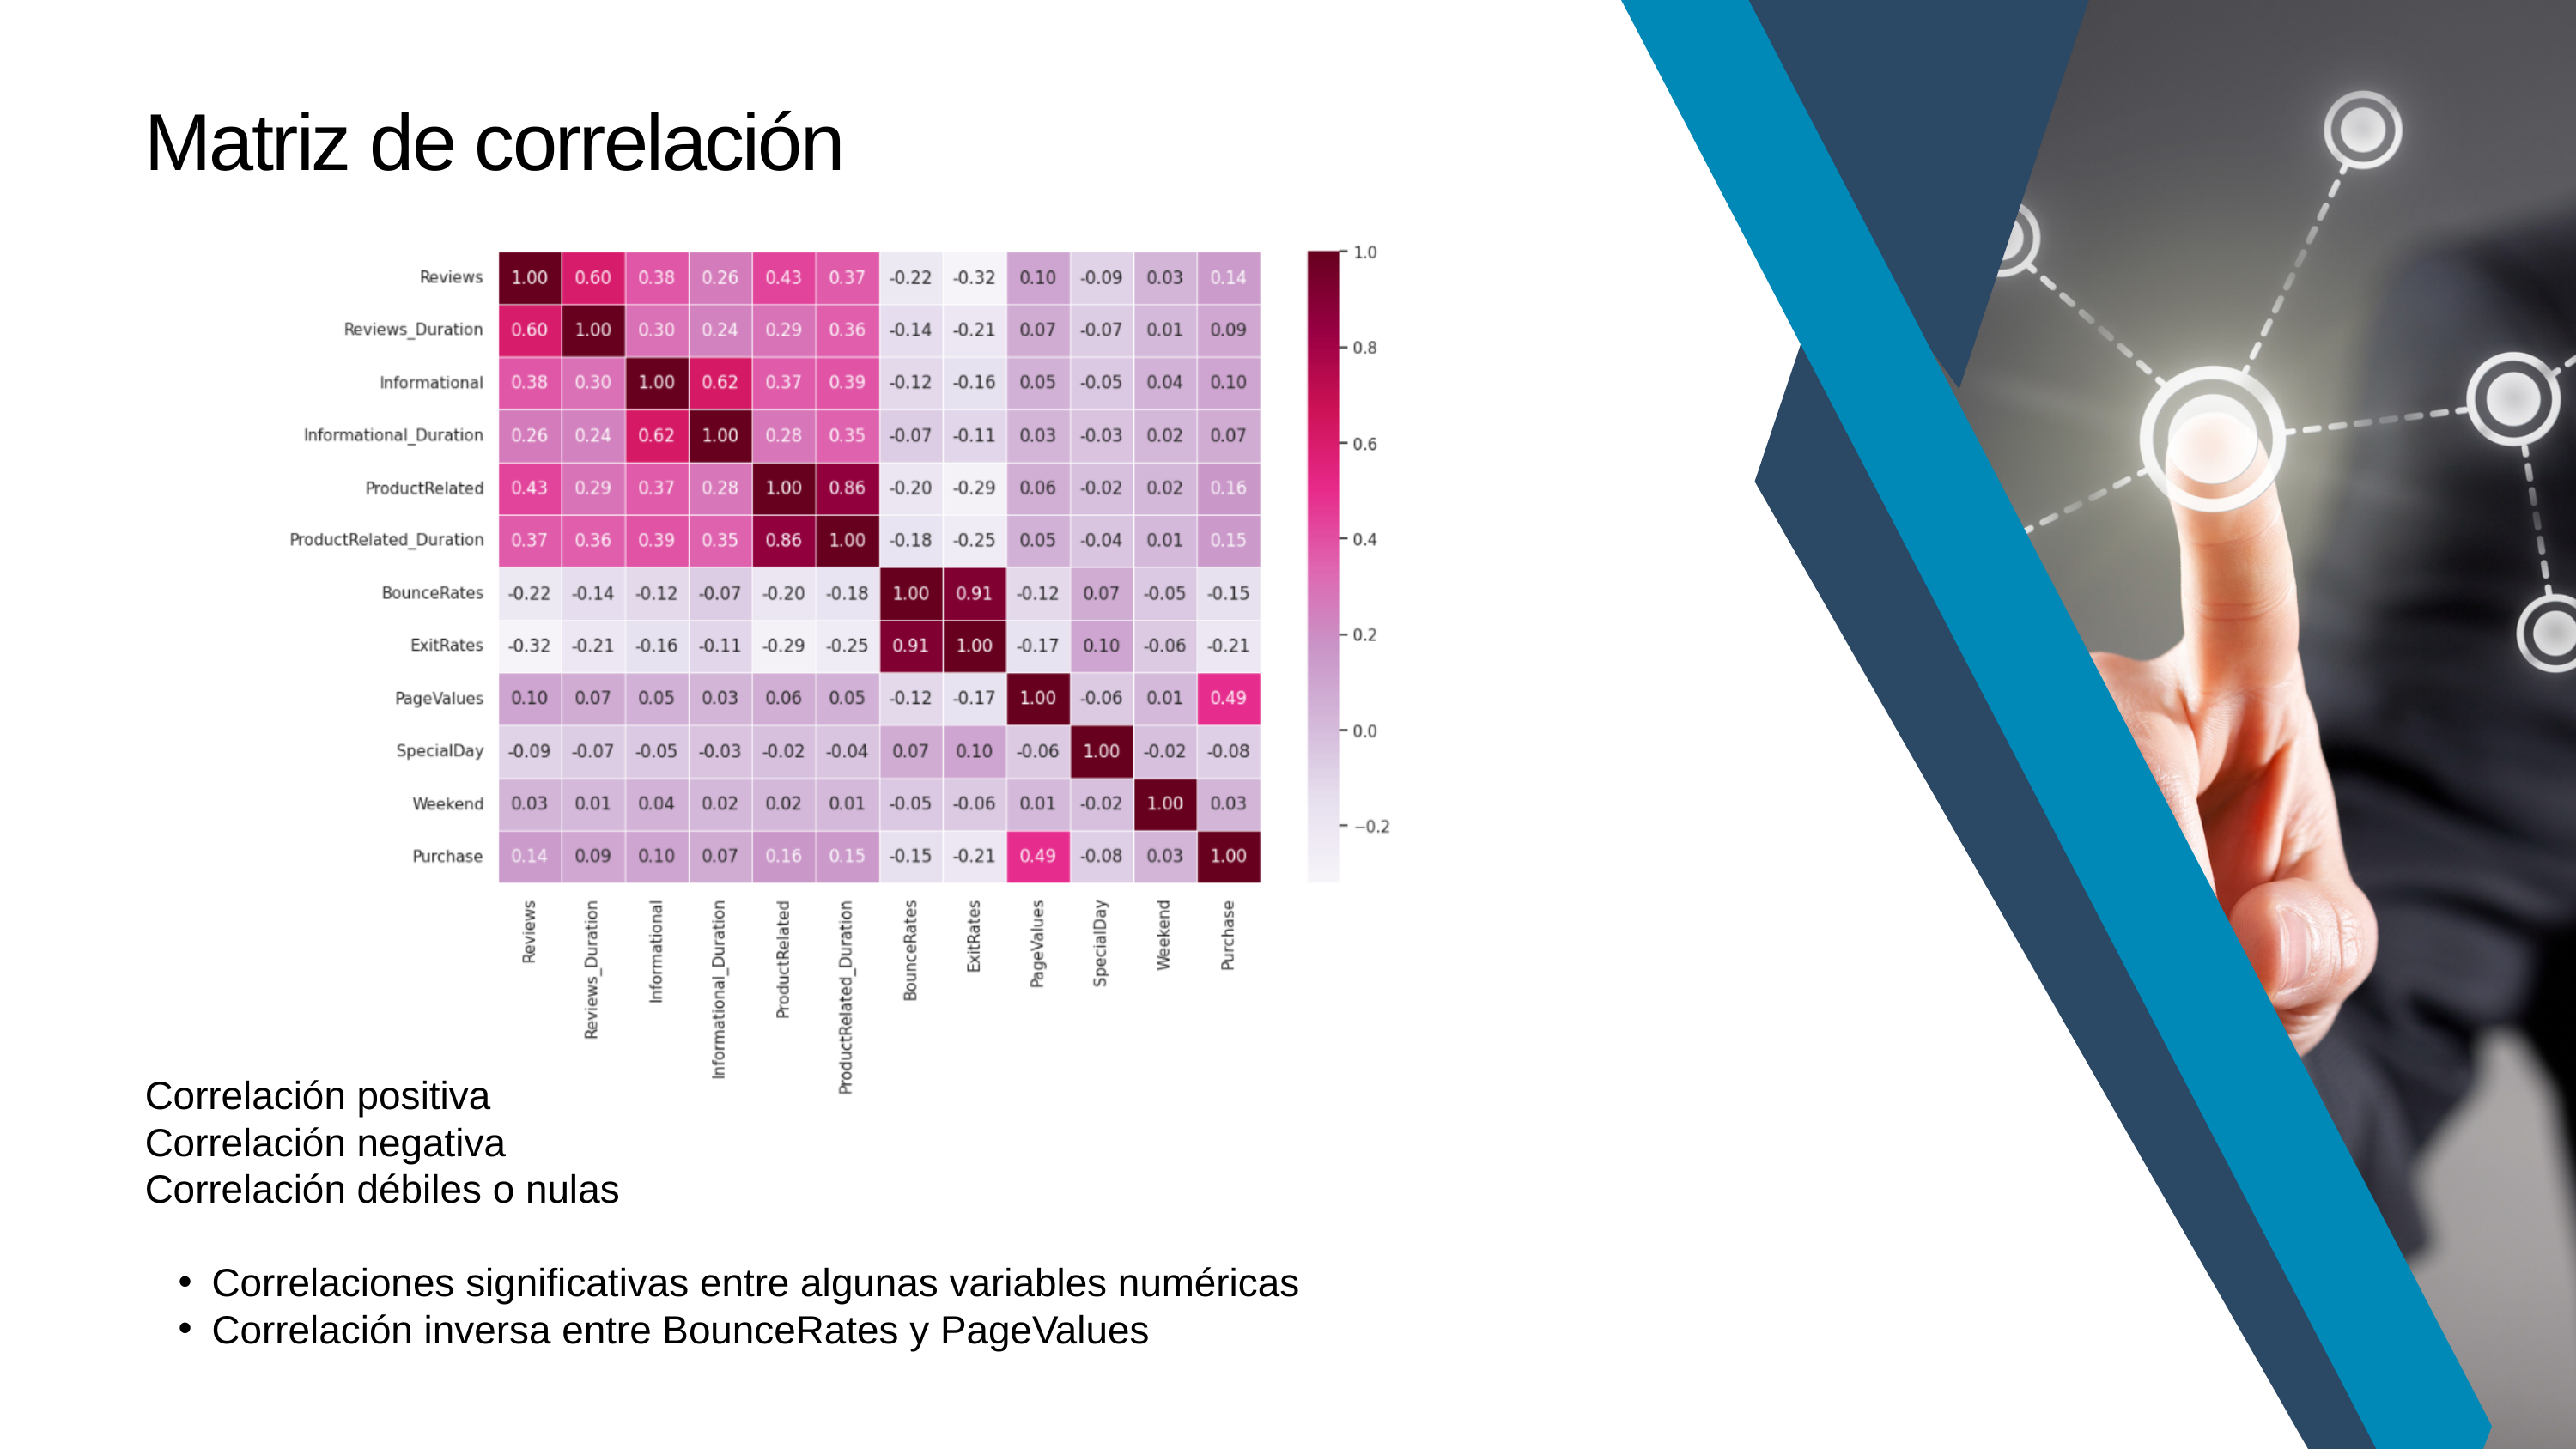

Matriz de correlación

Correlación positiva
Correlación negativa
Correlación débiles o nulas

Correlaciones significativas entre algunas variables numéricas
Correlación inversa entre BounceRates y PageValues